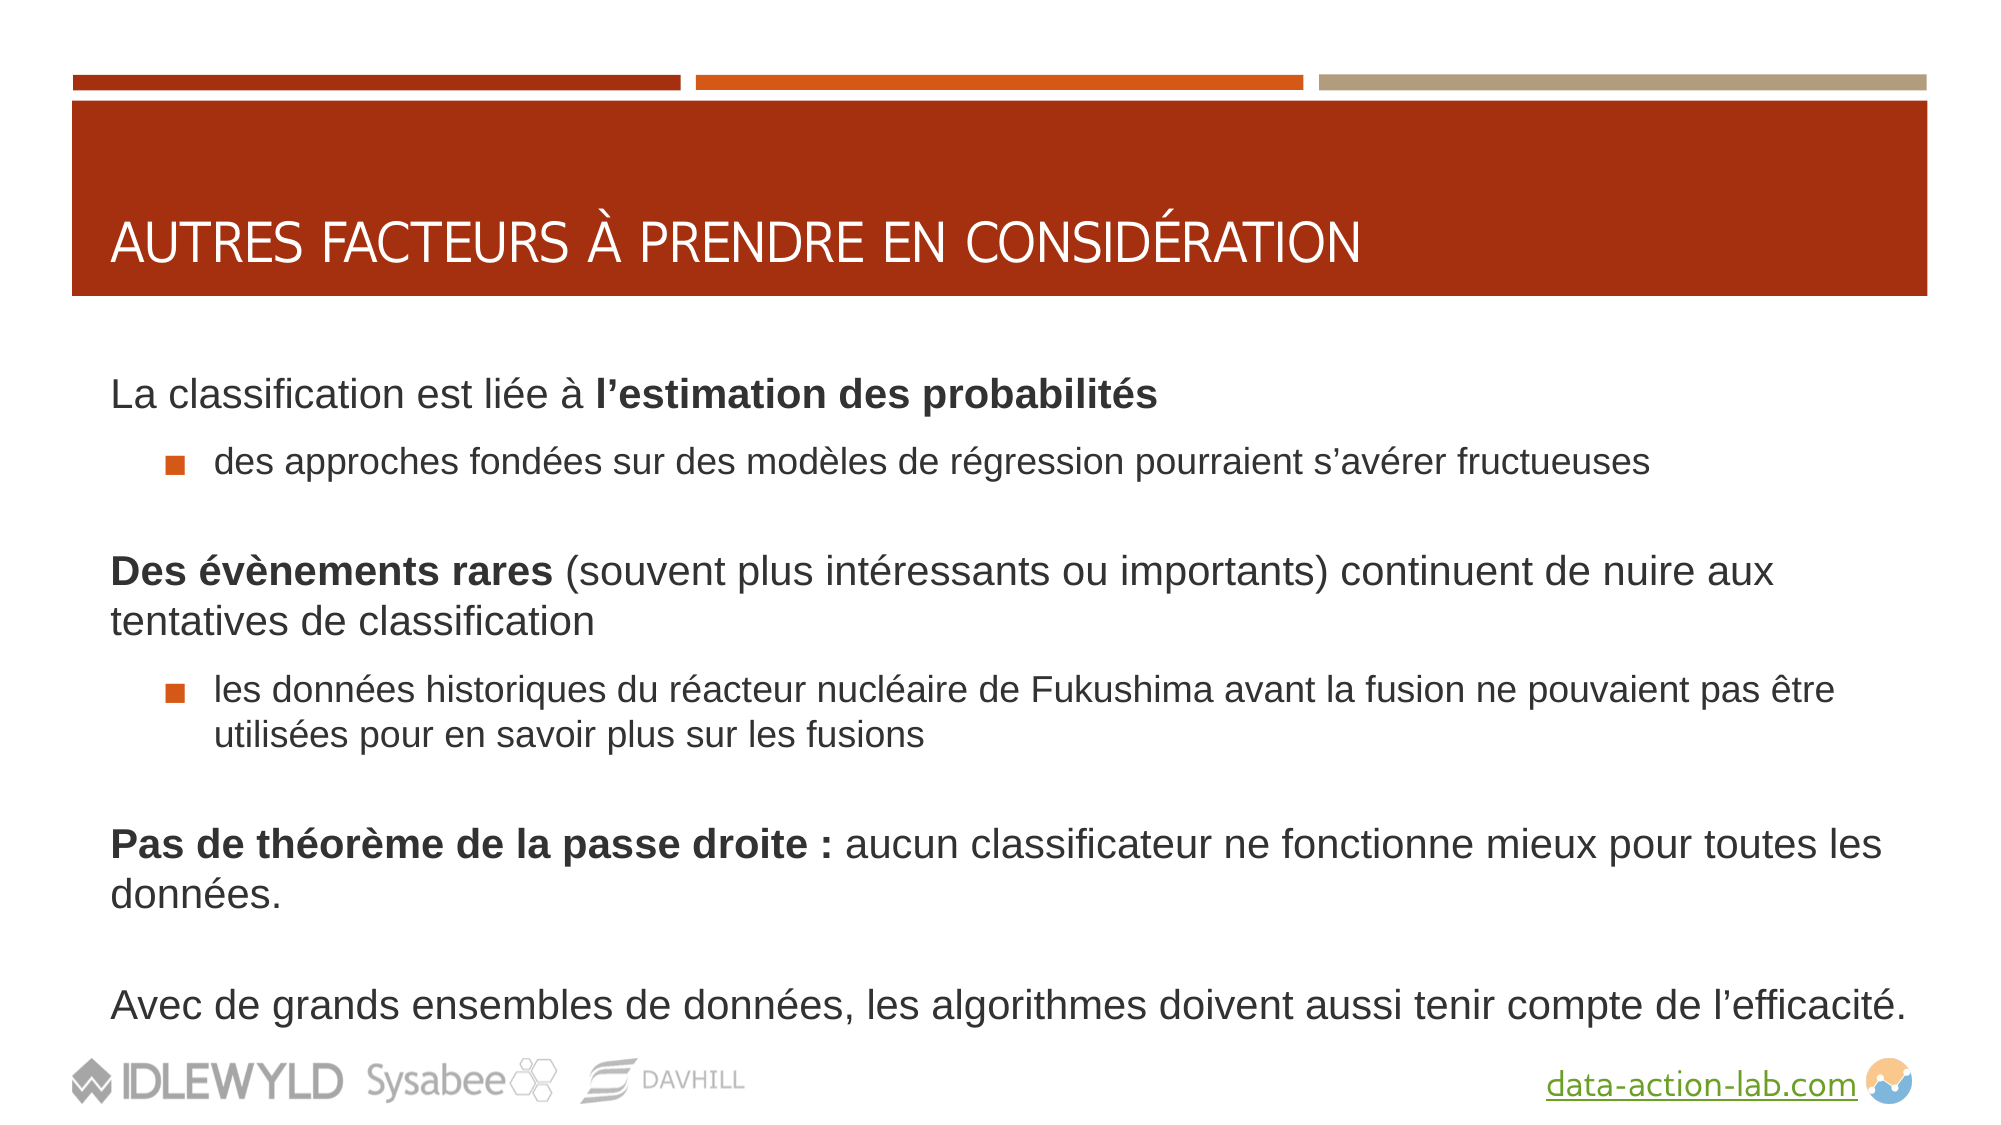

# AUTRES FACTEURS À PRENDRE EN CONSIDÉRATION
La classification est liée à l’estimation des probabilités
des approches fondées sur des modèles de régression pourraient s’avérer fructueuses

Des évènements rares (souvent plus intéressants ou importants) continuent de nuire aux tentatives de classification
les données historiques du réacteur nucléaire de Fukushima avant la fusion ne pouvaient pas être utilisées pour en savoir plus sur les fusions

Pas de théorème de la passe droite : aucun classificateur ne fonctionne mieux pour toutes les données.

Avec de grands ensembles de données, les algorithmes doivent aussi tenir compte de l’efficacité.